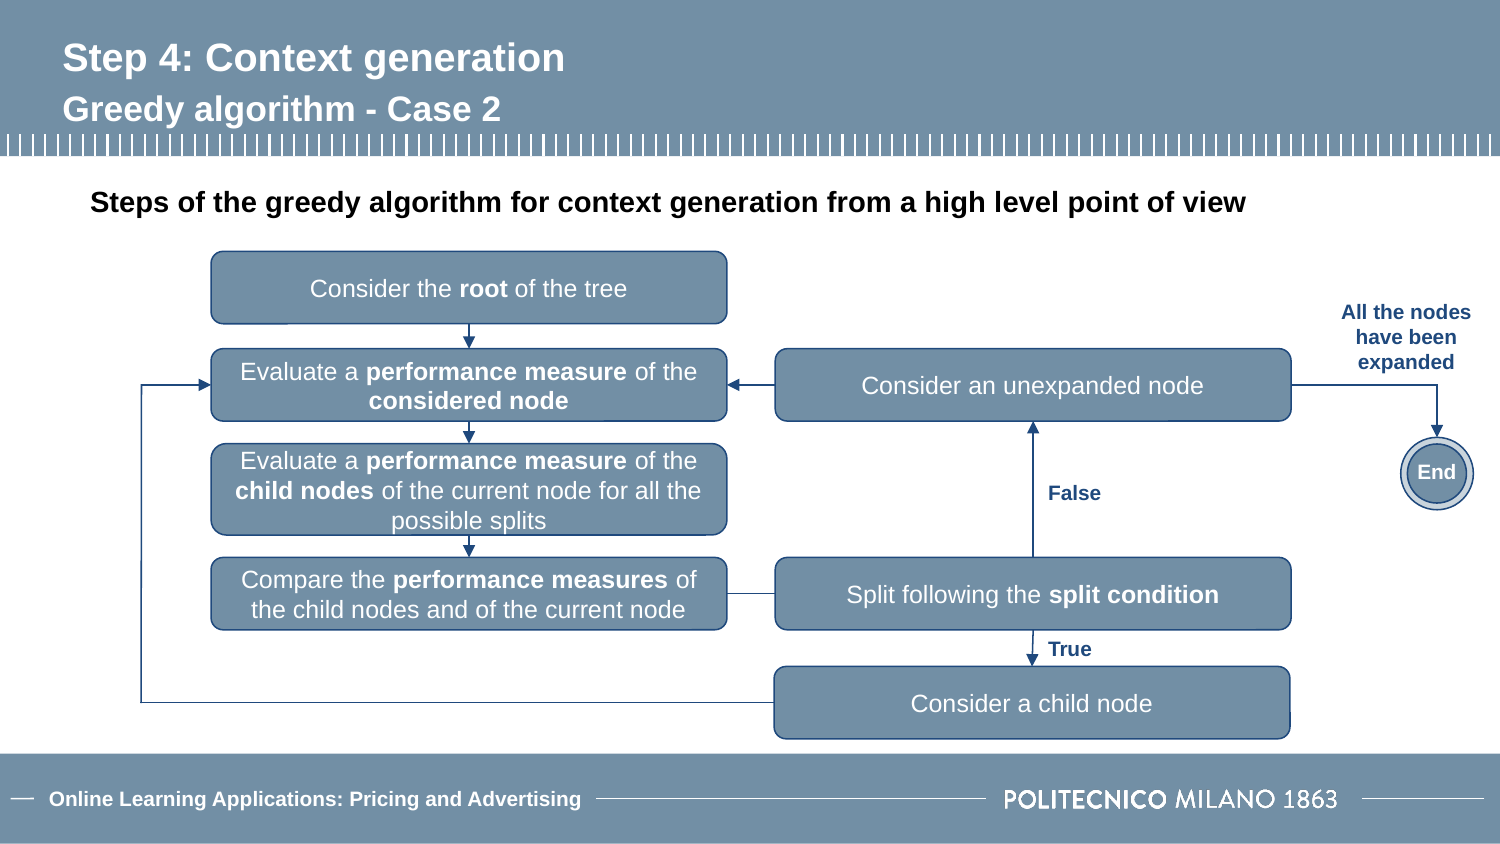

# Step 4: Context generation
Greedy algorithm - Case 2
Steps of the greedy algorithm for context generation from a high level point of view
Consider the root of the tree
All the nodes have been expanded
Evaluate a performance measure of the considered node
Consider an unexpanded node

Evaluate a performance measure of the child nodes of the current node for all the possible splits
End

False
Compare the performance measures of the child nodes and of the current node
Split following the split condition
True
Consider a child node